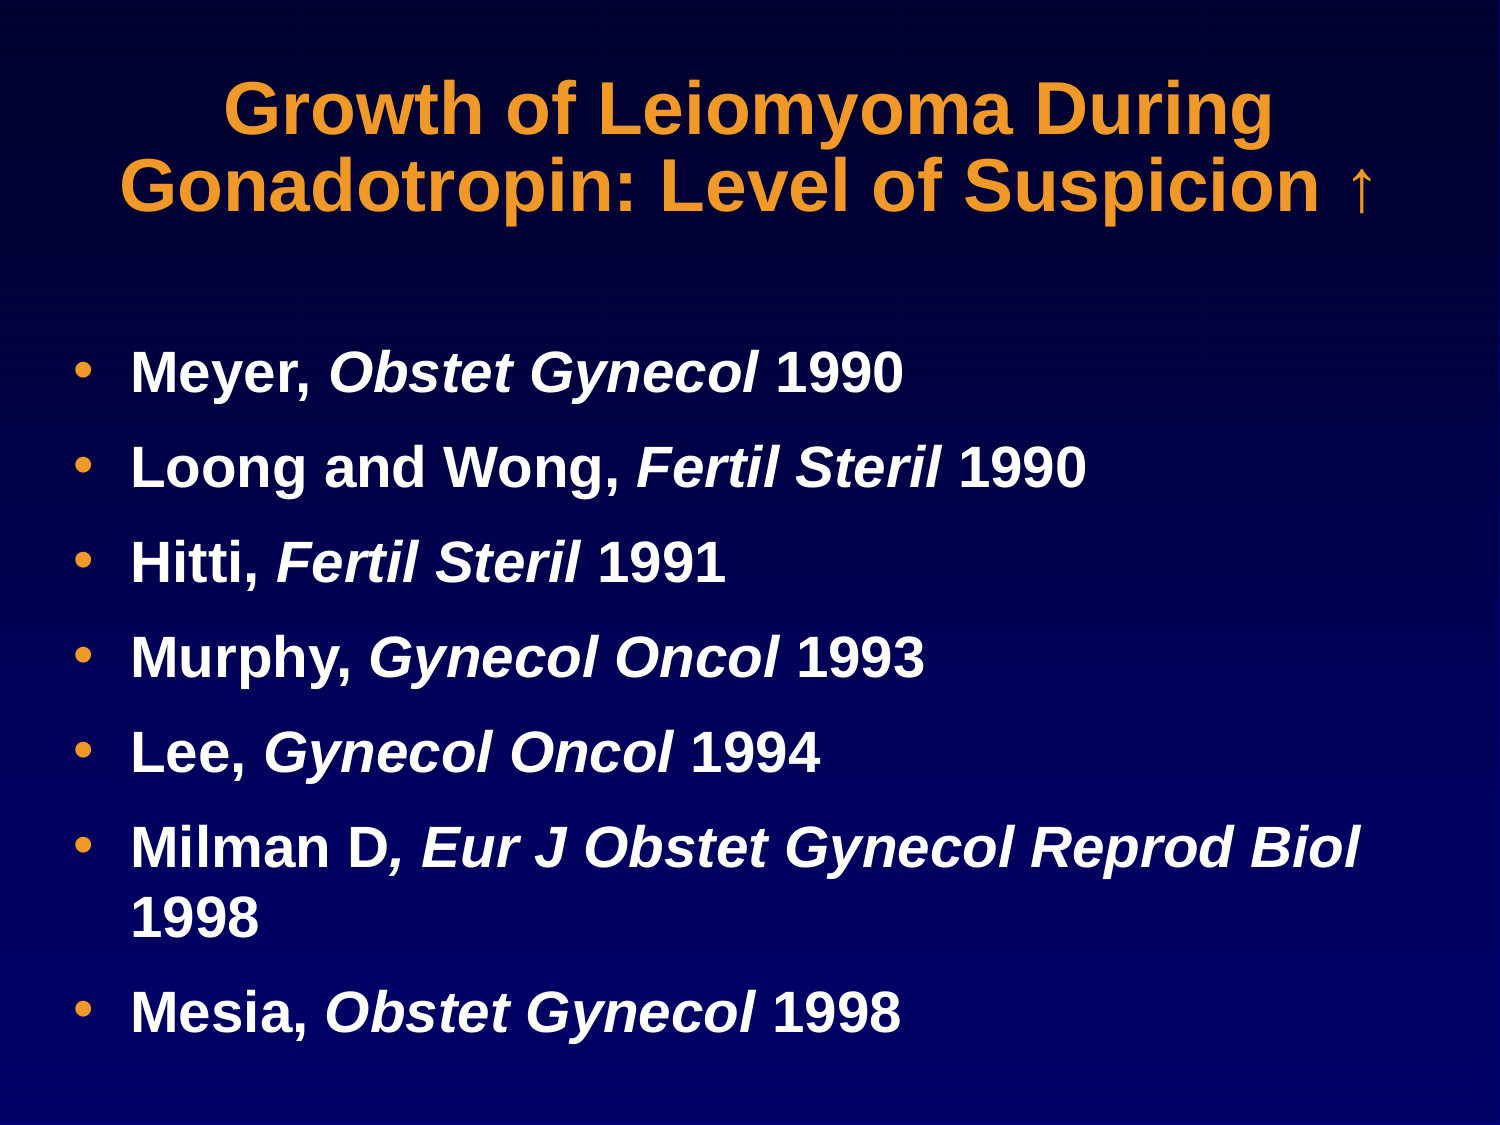

# Growth of Leiomyoma During Gonadotropin: Level of Suspicion ↑

Meyer, Obstet Gynecol 1990
Loong and Wong, Fertil Steril 1990
Hitti, Fertil Steril 1991
Murphy, Gynecol Oncol 1993
Lee, Gynecol Oncol 1994
Milman D, Eur J Obstet Gynecol Reprod Biol 1998
Mesia, Obstet Gynecol 1998